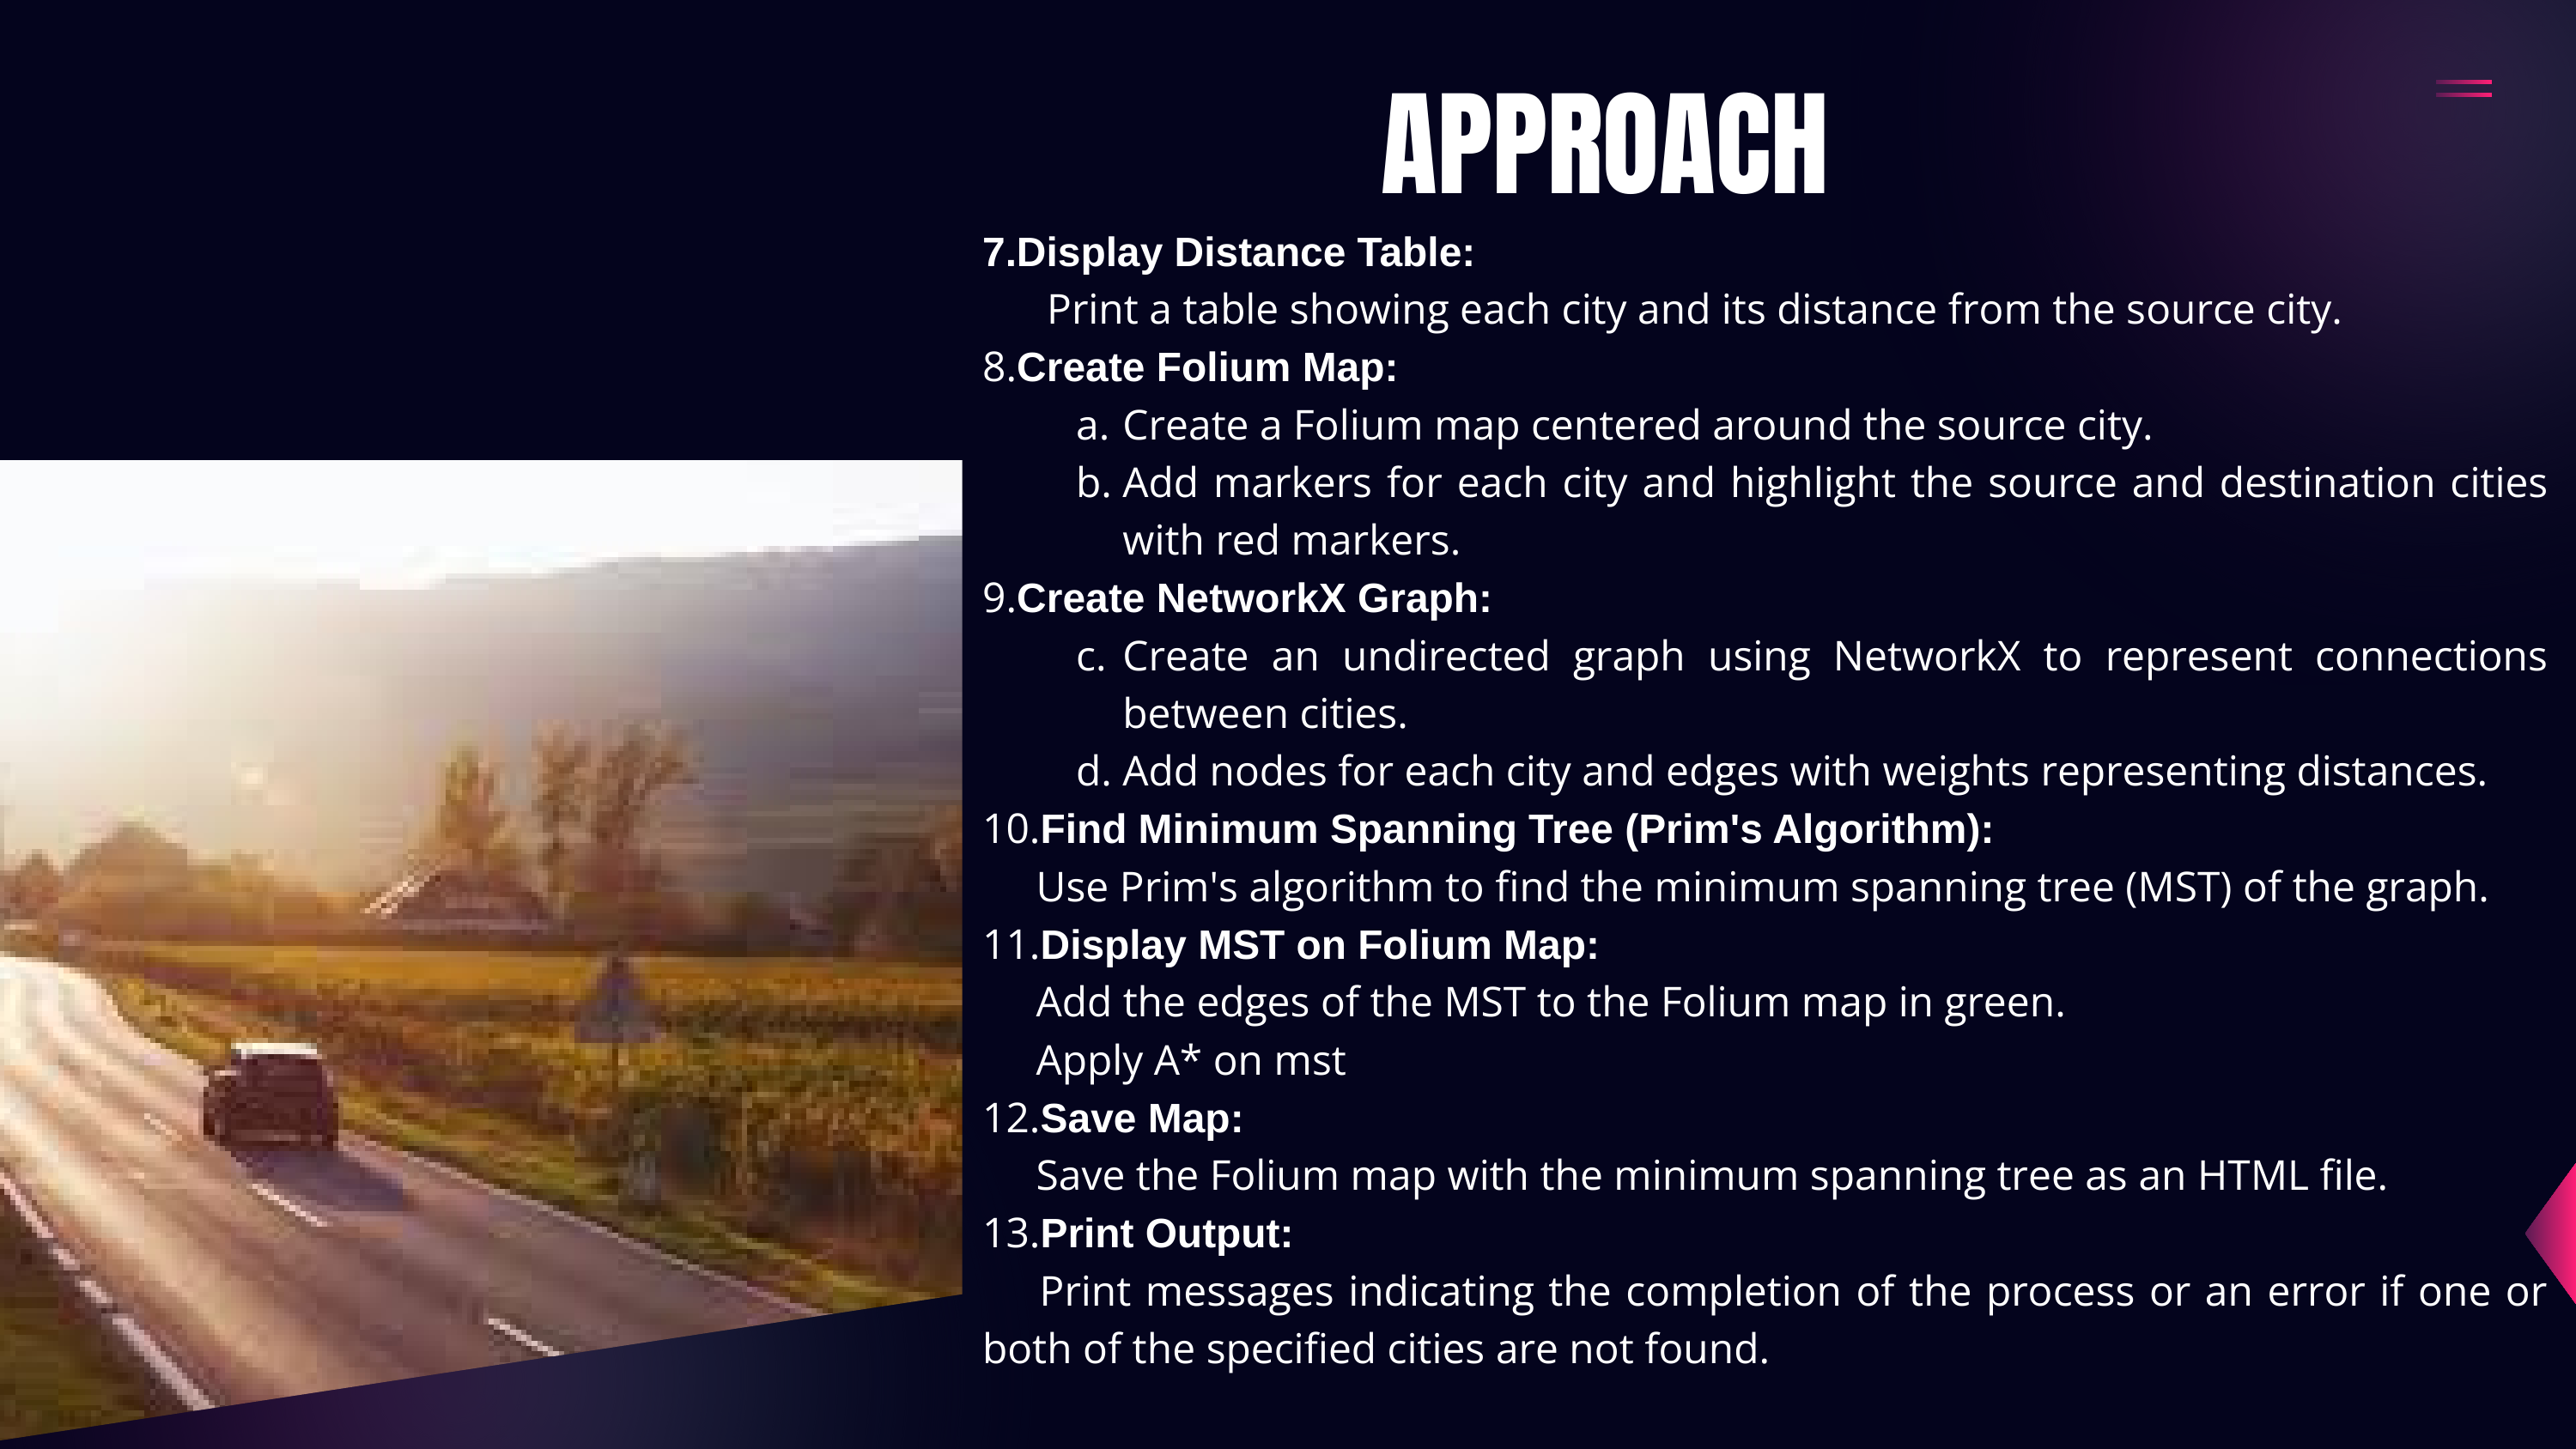

APPROACH

7.Display Distance Table:
      Print a table showing each city and its distance from the source city.
8.Create Folium Map:
Create a Folium map centered around the source city.
Add markers for each city and highlight the source and destination cities with red markers.
9.Create NetworkX Graph:
Create an undirected graph using NetworkX to represent connections between cities.
Add nodes for each city and edges with weights representing distances.
10.Find Minimum Spanning Tree (Prim's Algorithm):
     Use Prim's algorithm to find the minimum spanning tree (MST) of the graph.
11.Display MST on Folium Map:
     Add the edges of the MST to the Folium map in green.
     Apply A* on mst
12.Save Map:
     Save the Folium map with the minimum spanning tree as an HTML file.
13.Print Output:
    Print messages indicating the completion of the process or an error if one or both of the specified cities are not found.